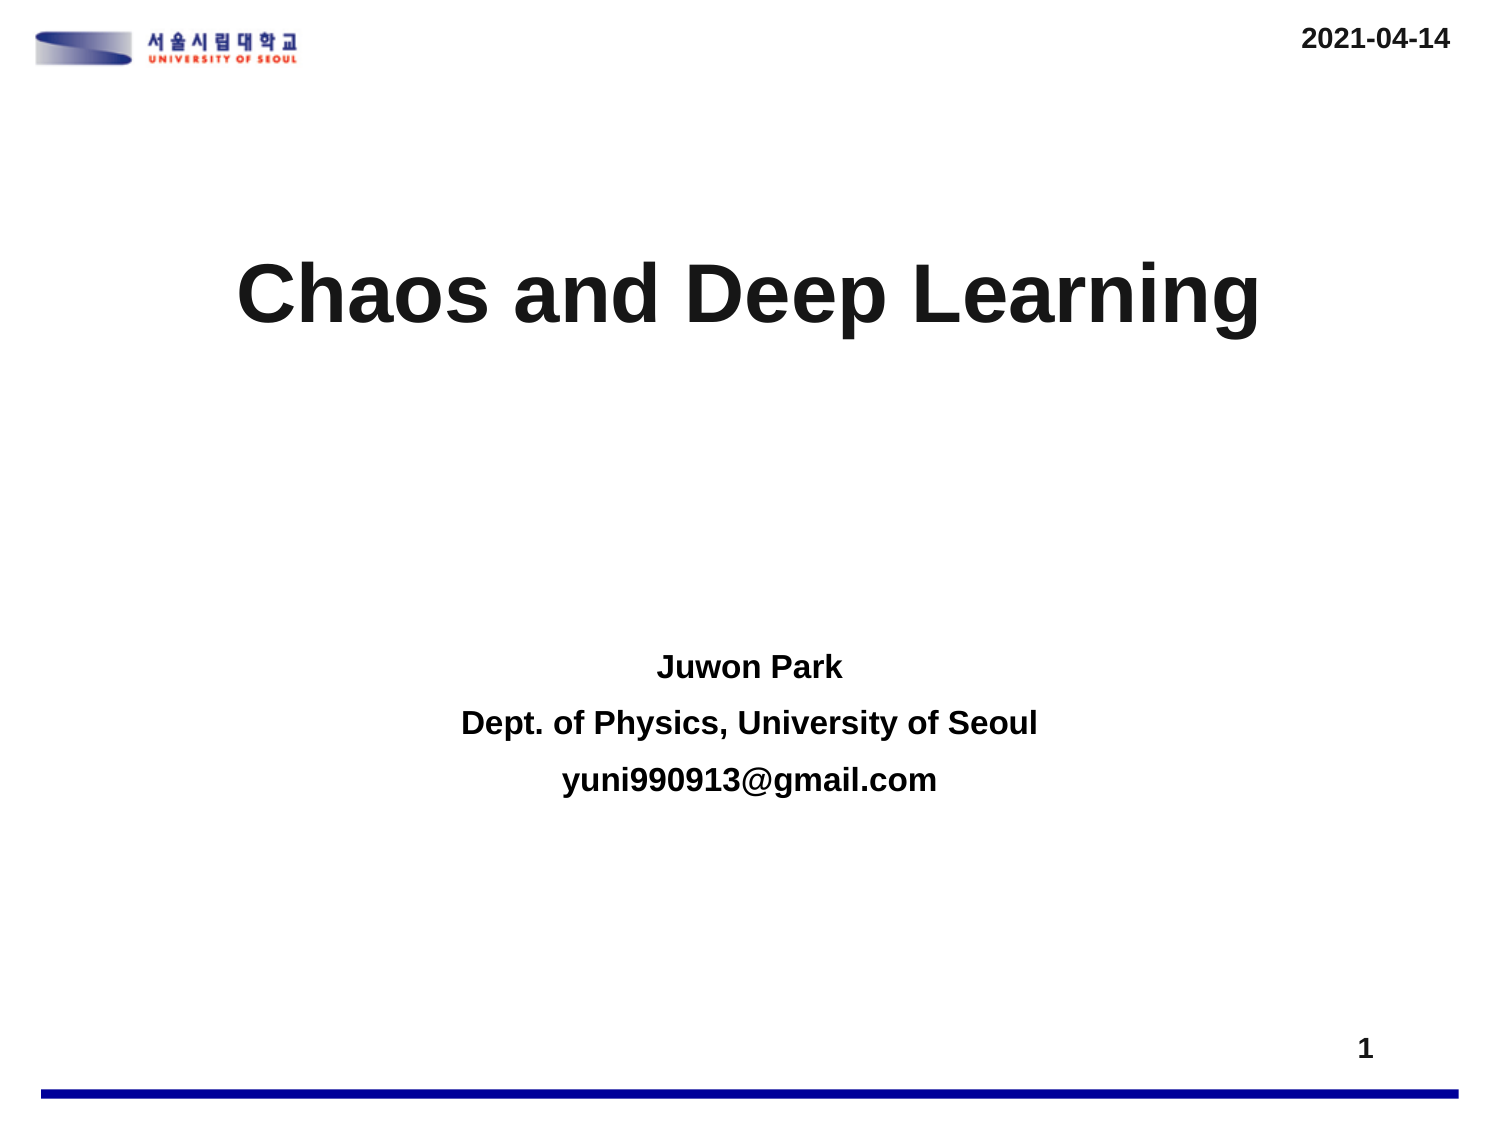

2021-04-14
Chaos and Deep Learning
Juwon Park
Dept. of Physics, University of Seoul
yuni990913@gmail.com